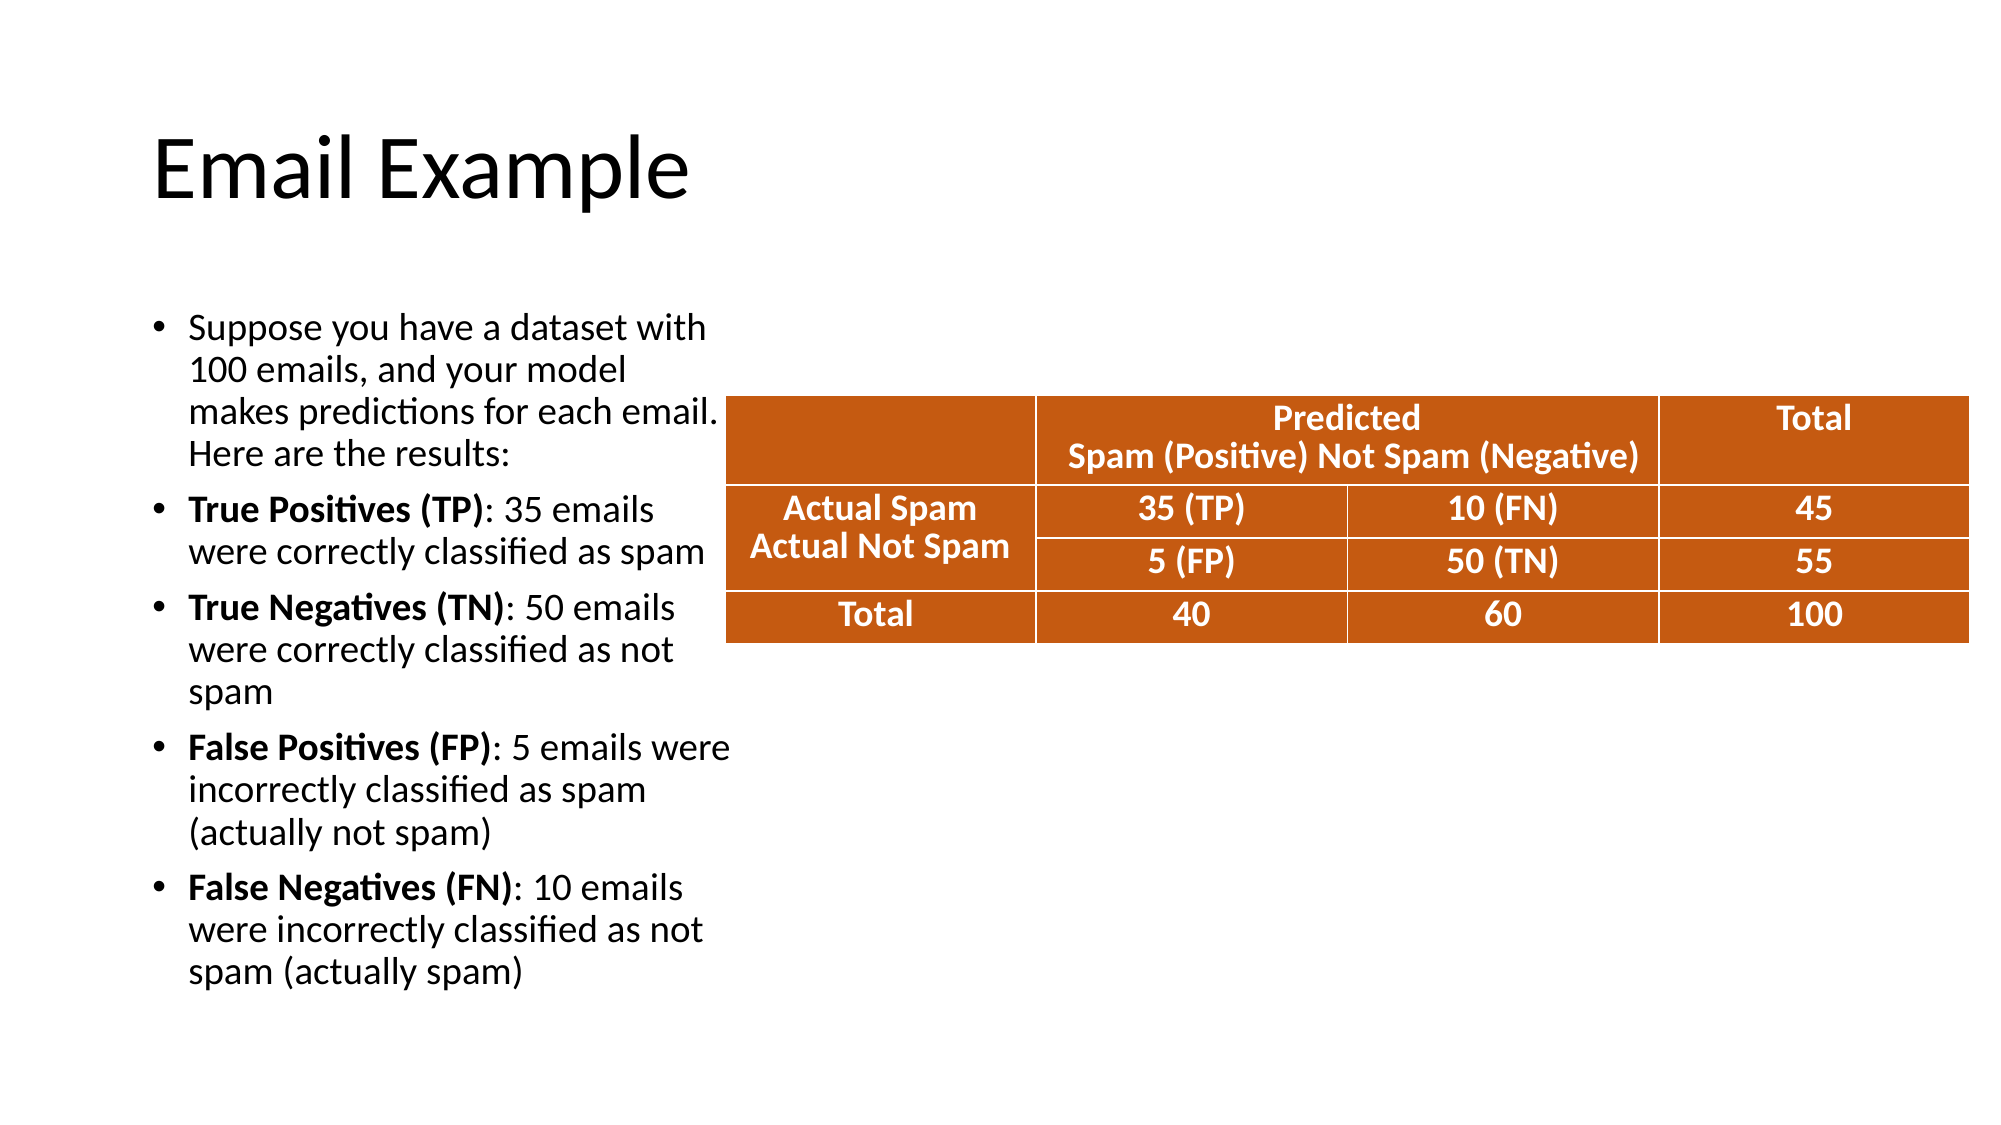

# Email Example
Suppose you have a dataset with 100 emails, and your model makes predictions for each email. Here are the results:
True Positives (TP): 35 emails were correctly classified as spam
True Negatives (TN): 50 emails were correctly classified as not spam
False Positives (FP): 5 emails were incorrectly classified as spam (actually not spam)
False Negatives (FN): 10 emails were incorrectly classified as not spam (actually spam)

|  | Predicted Spam (Positive) Not Spam (Negative) |  | Total |
| --- | --- | --- | --- |
| Actual Spam Actual Not Spam | 35 (TP) | 10 (FN) | 45 |
|  | 5 (FP) | 50 (TN) | 55 |
| Total | 40 | 60 | 100 |